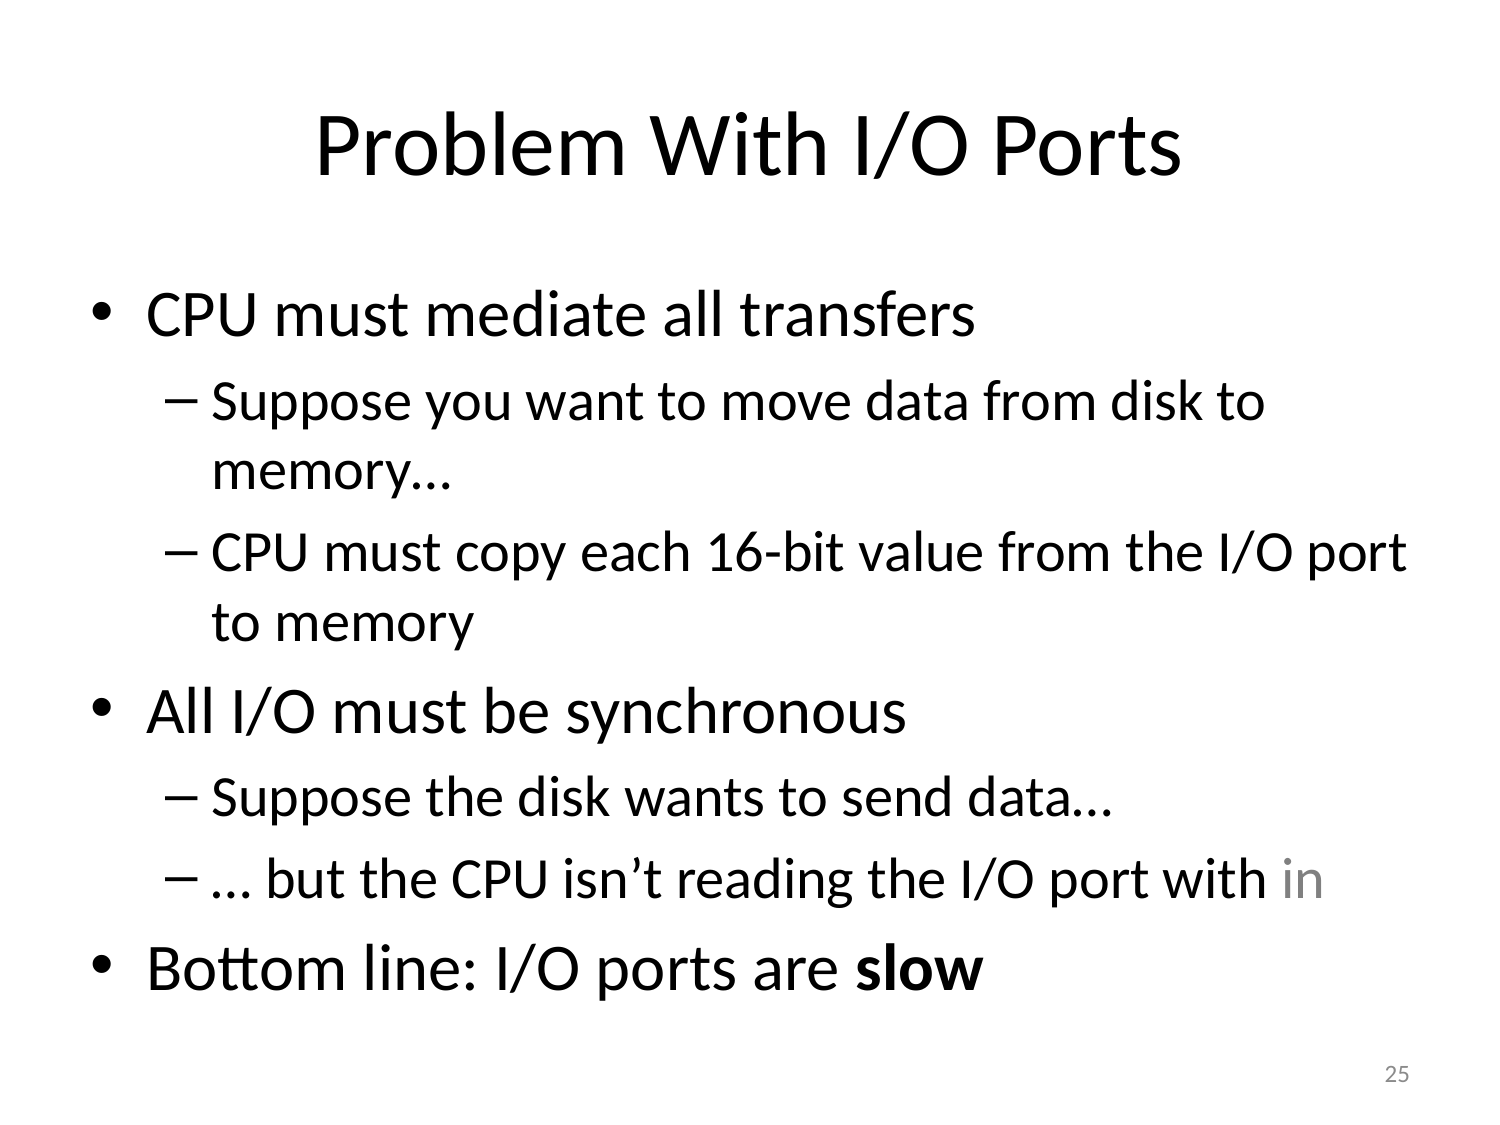

# Problem With I/O Ports
CPU must mediate all transfers
Suppose you want to move data from disk to memory…
CPU must copy each 16-bit value from the I/O port to memory
All I/O must be synchronous
Suppose the disk wants to send data…
… but the CPU isn’t reading the I/O port with in
Bottom line: I/O ports are slow
25